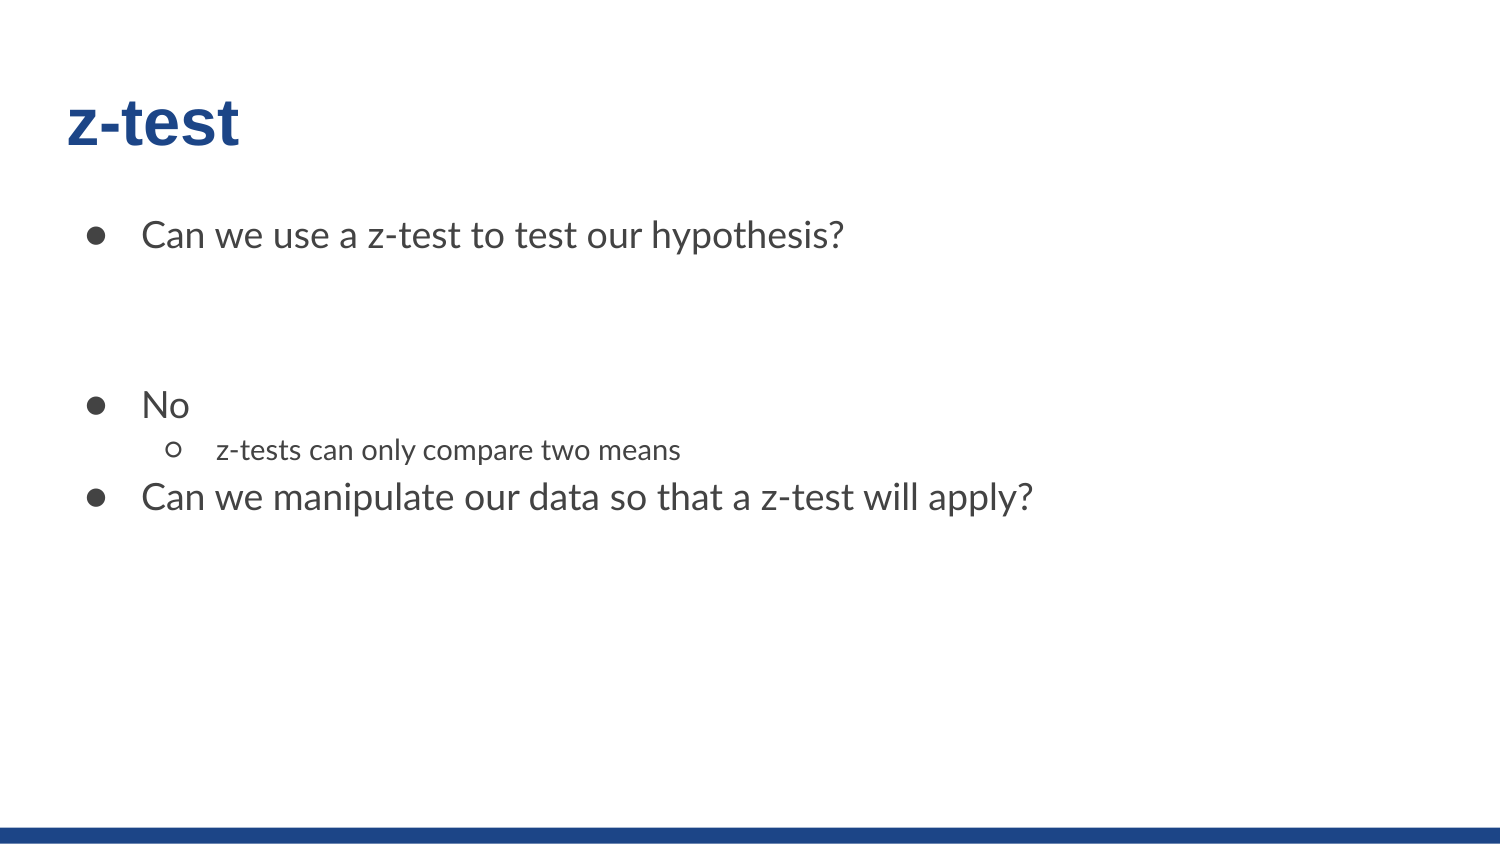

# z-test
Can we use a z-test to test our hypothesis?

No
z-tests can only compare two means
Can we manipulate our data so that a z-test will apply?